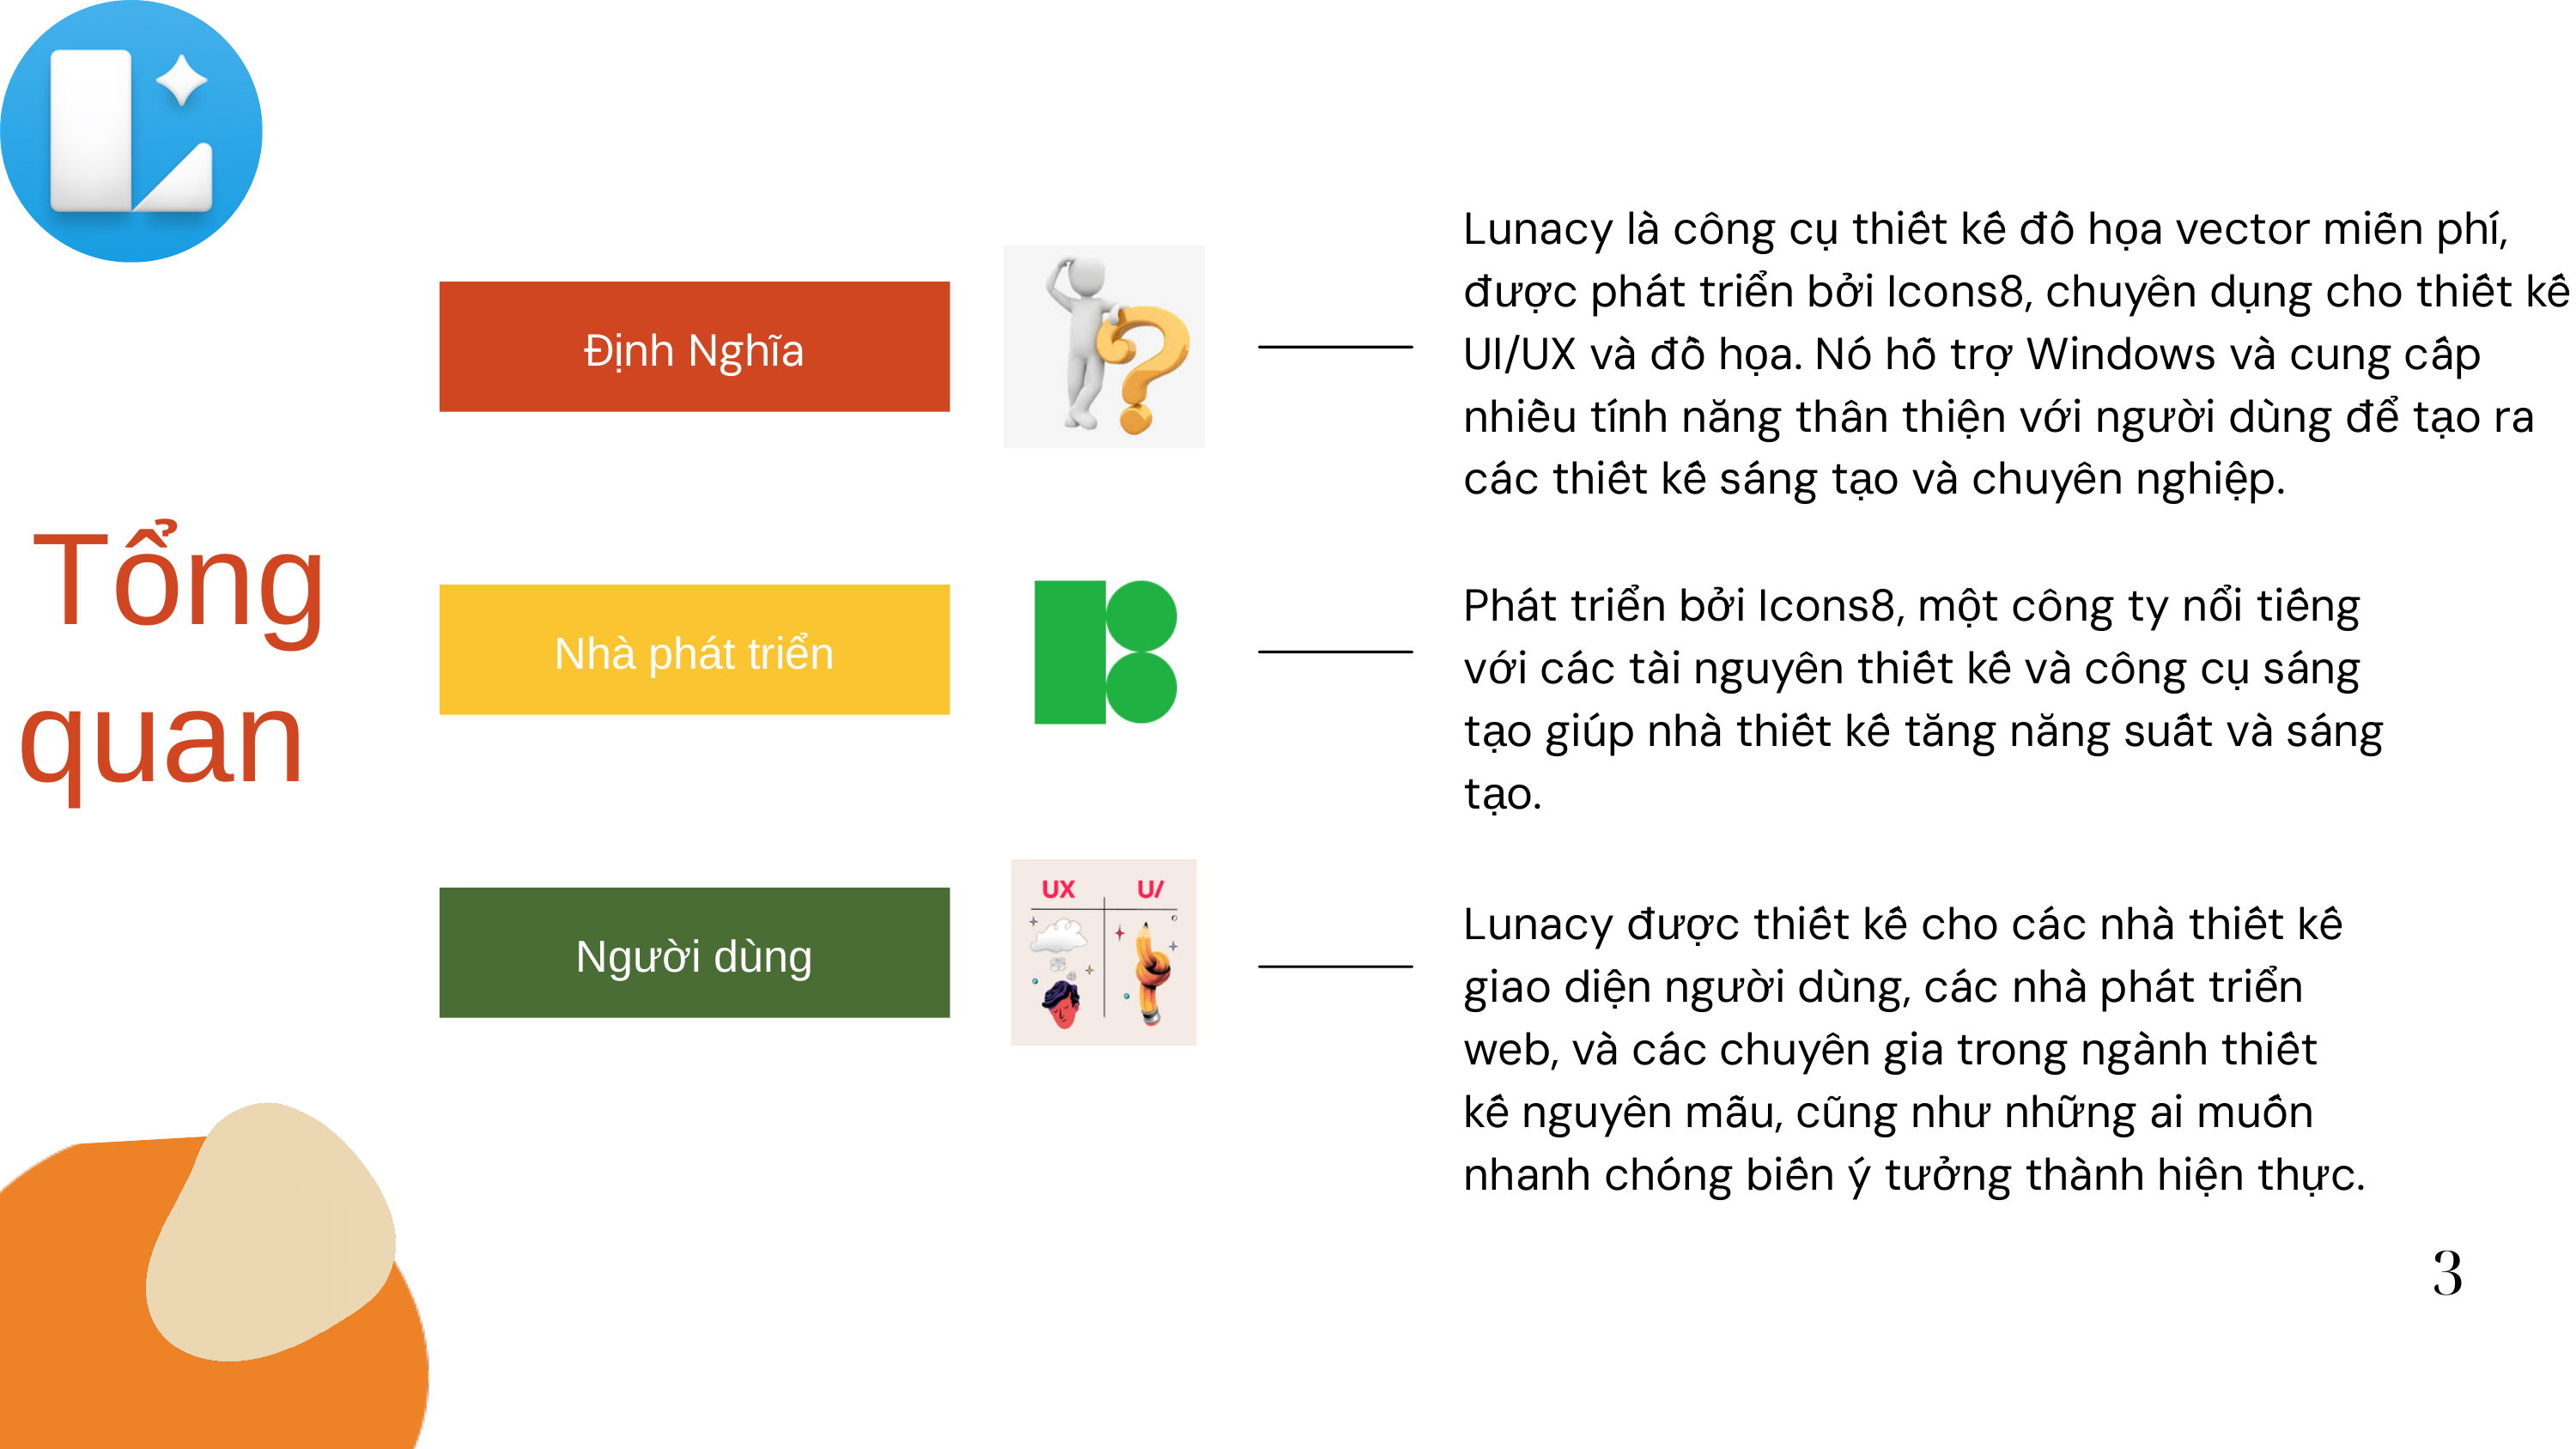

Lunacy là công cụ thiết kế đồ họa vector miễn phí, được phát triển bởi Icons8, chuyên dụng cho thiết kế UI/UX và đồ họa. Nó hỗ trợ Windows và cung cấp nhiều tính năng thân thiện với người dùng để tạo ra các thiết kế sáng tạo và chuyên nghiệp.

Định Nghĩa

Tổng quan

Phát triển bởi Icons8, một công ty nổi tiếng với các tài nguyên thiết kế và công cụ sáng tạo giúp nhà thiết kế tăng năng suất và sáng tạo.

Nhà phát triển

Lunacy được thiết kế cho các nhà thiết kế giao diện người dùng, các nhà phát triển web, và các chuyên gia trong ngành thiết kế nguyên mẫu, cũng như những ai muốn nhanh chóng biến ý tưởng thành hiện thực.

Người dùng

3